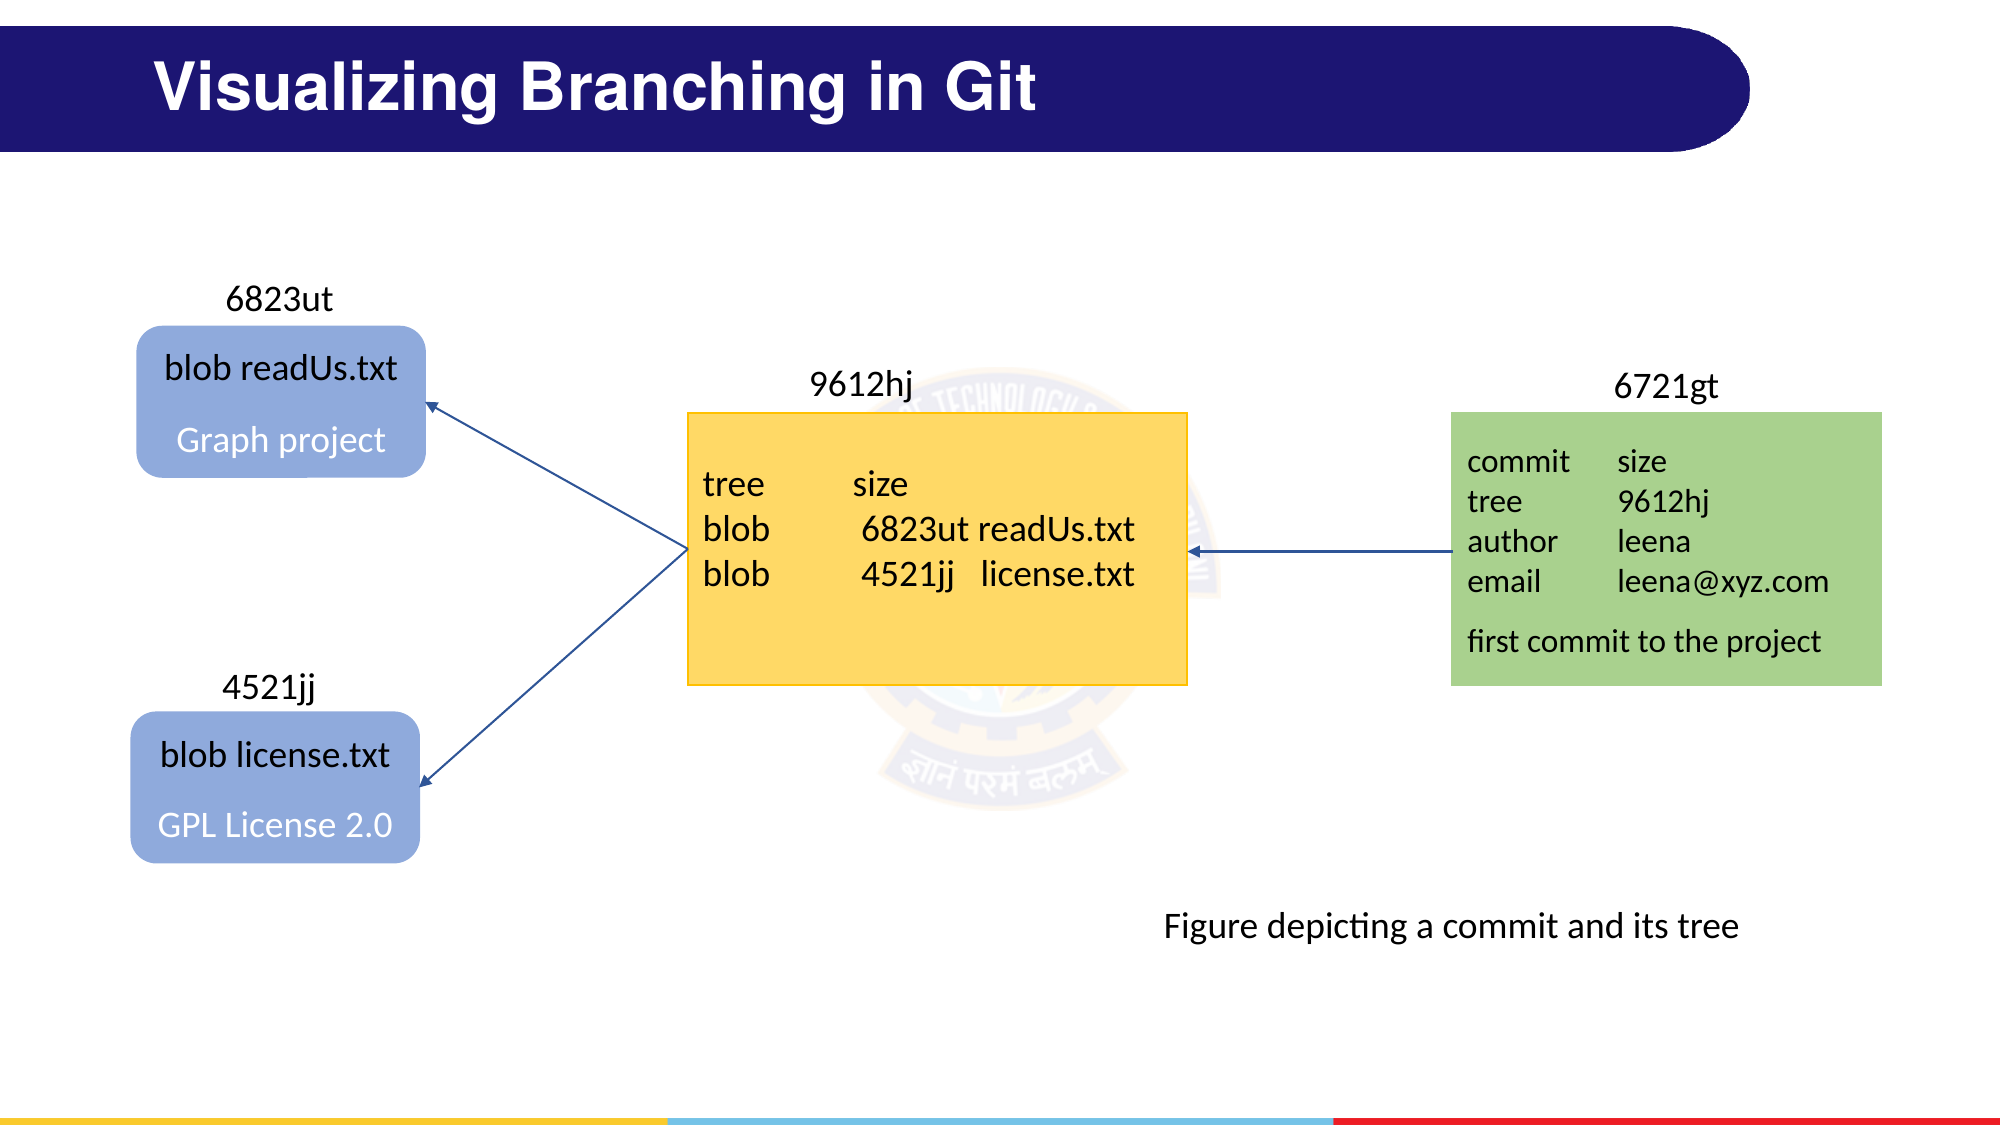

# Visualizing Branching in Git
6823ut
blob readUs.txt

Graph project
9612hj
6721gt
tree 	size
blob	 6823ut readUs.txt
blob 	 4521jj   license.txt

commit 	size
tree	9612hj
author	leena
email	leena@xyz.com

first commit to the project

4521jj
blob license.txt

GPL License 2.0
Figure depicting a commit and its tree